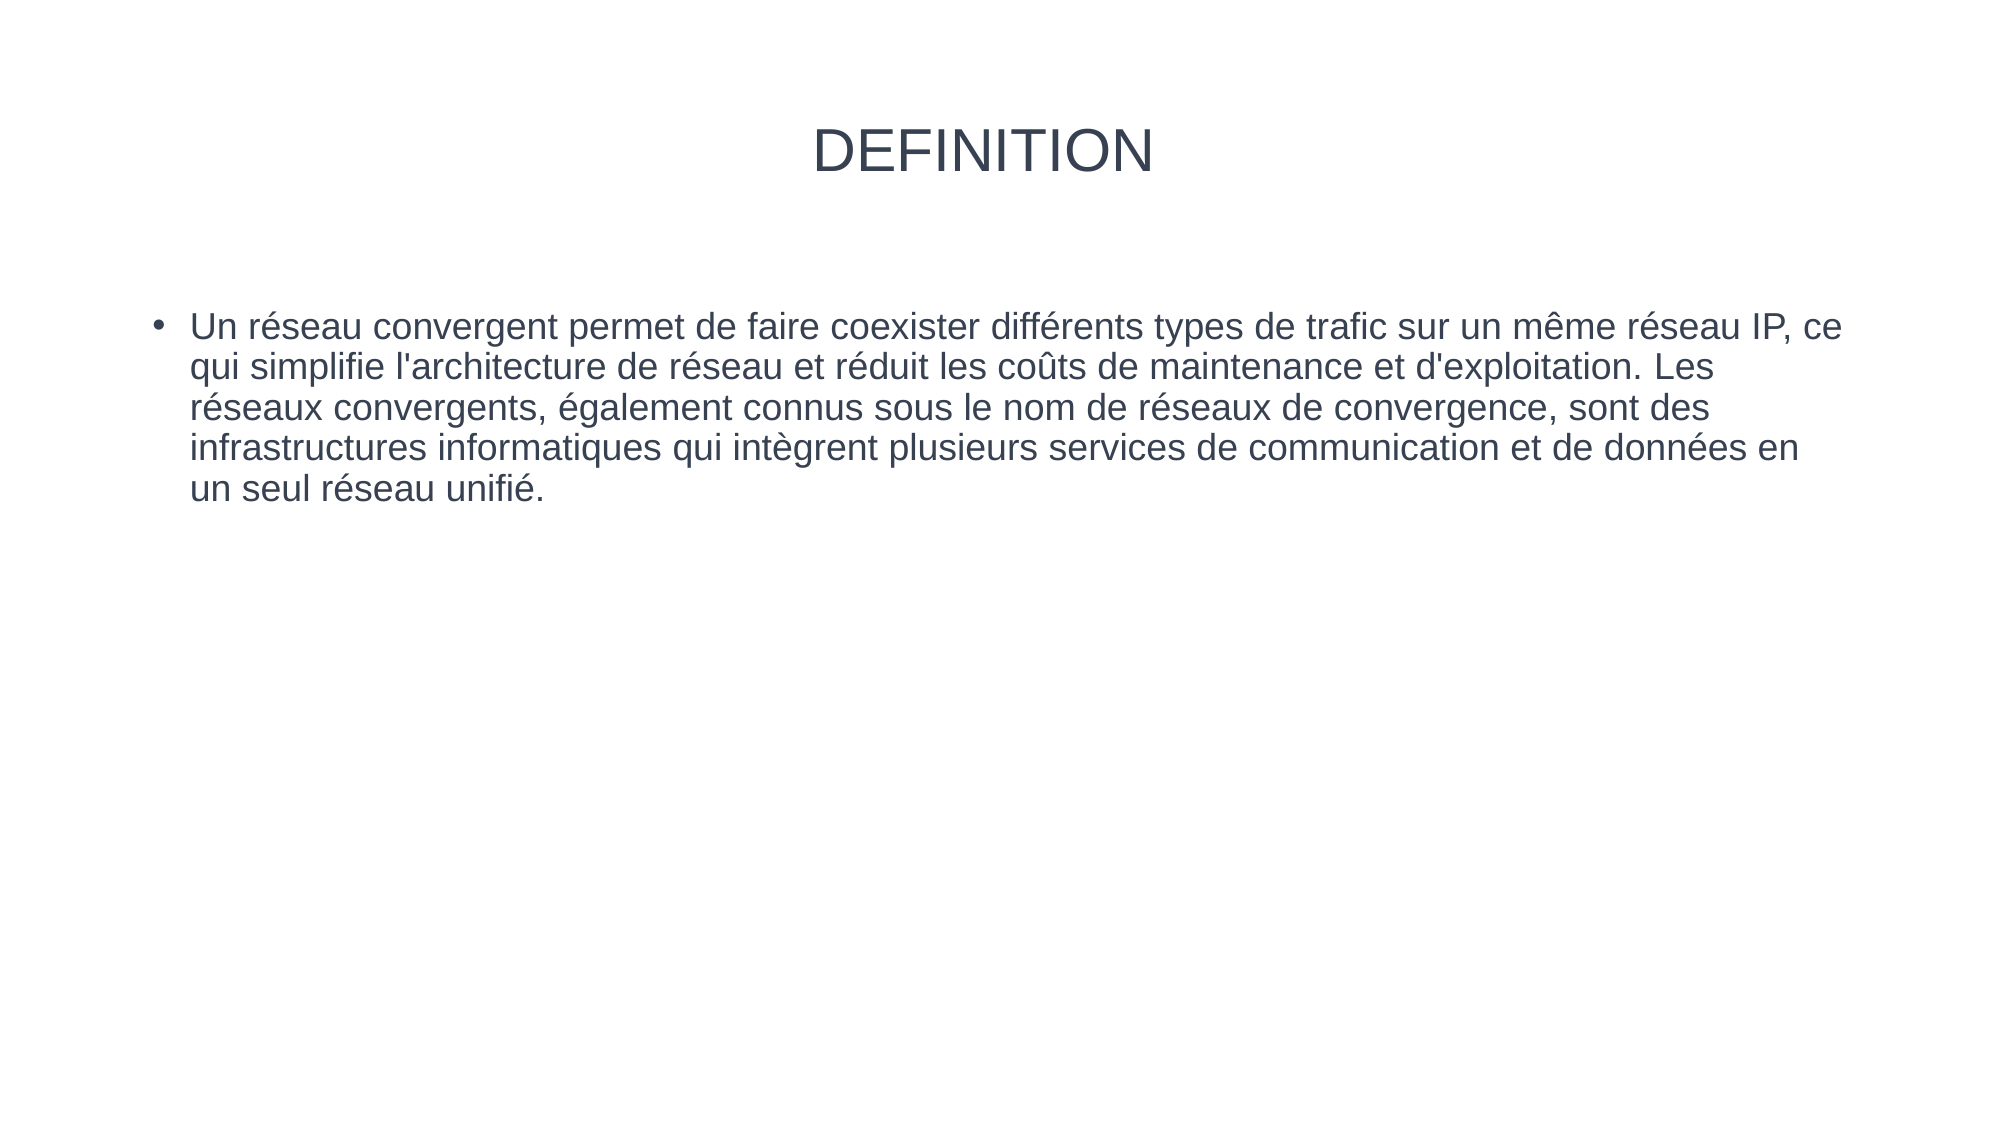

# DEFINITION
Un réseau convergent permet de faire coexister différents types de trafic sur un même réseau IP, ce qui simplifie l'architecture de réseau et réduit les coûts de maintenance et d'exploitation. Les réseaux convergents, également connus sous le nom de réseaux de convergence, sont des infrastructures informatiques qui intègrent plusieurs services de communication et de données en un seul réseau unifié.